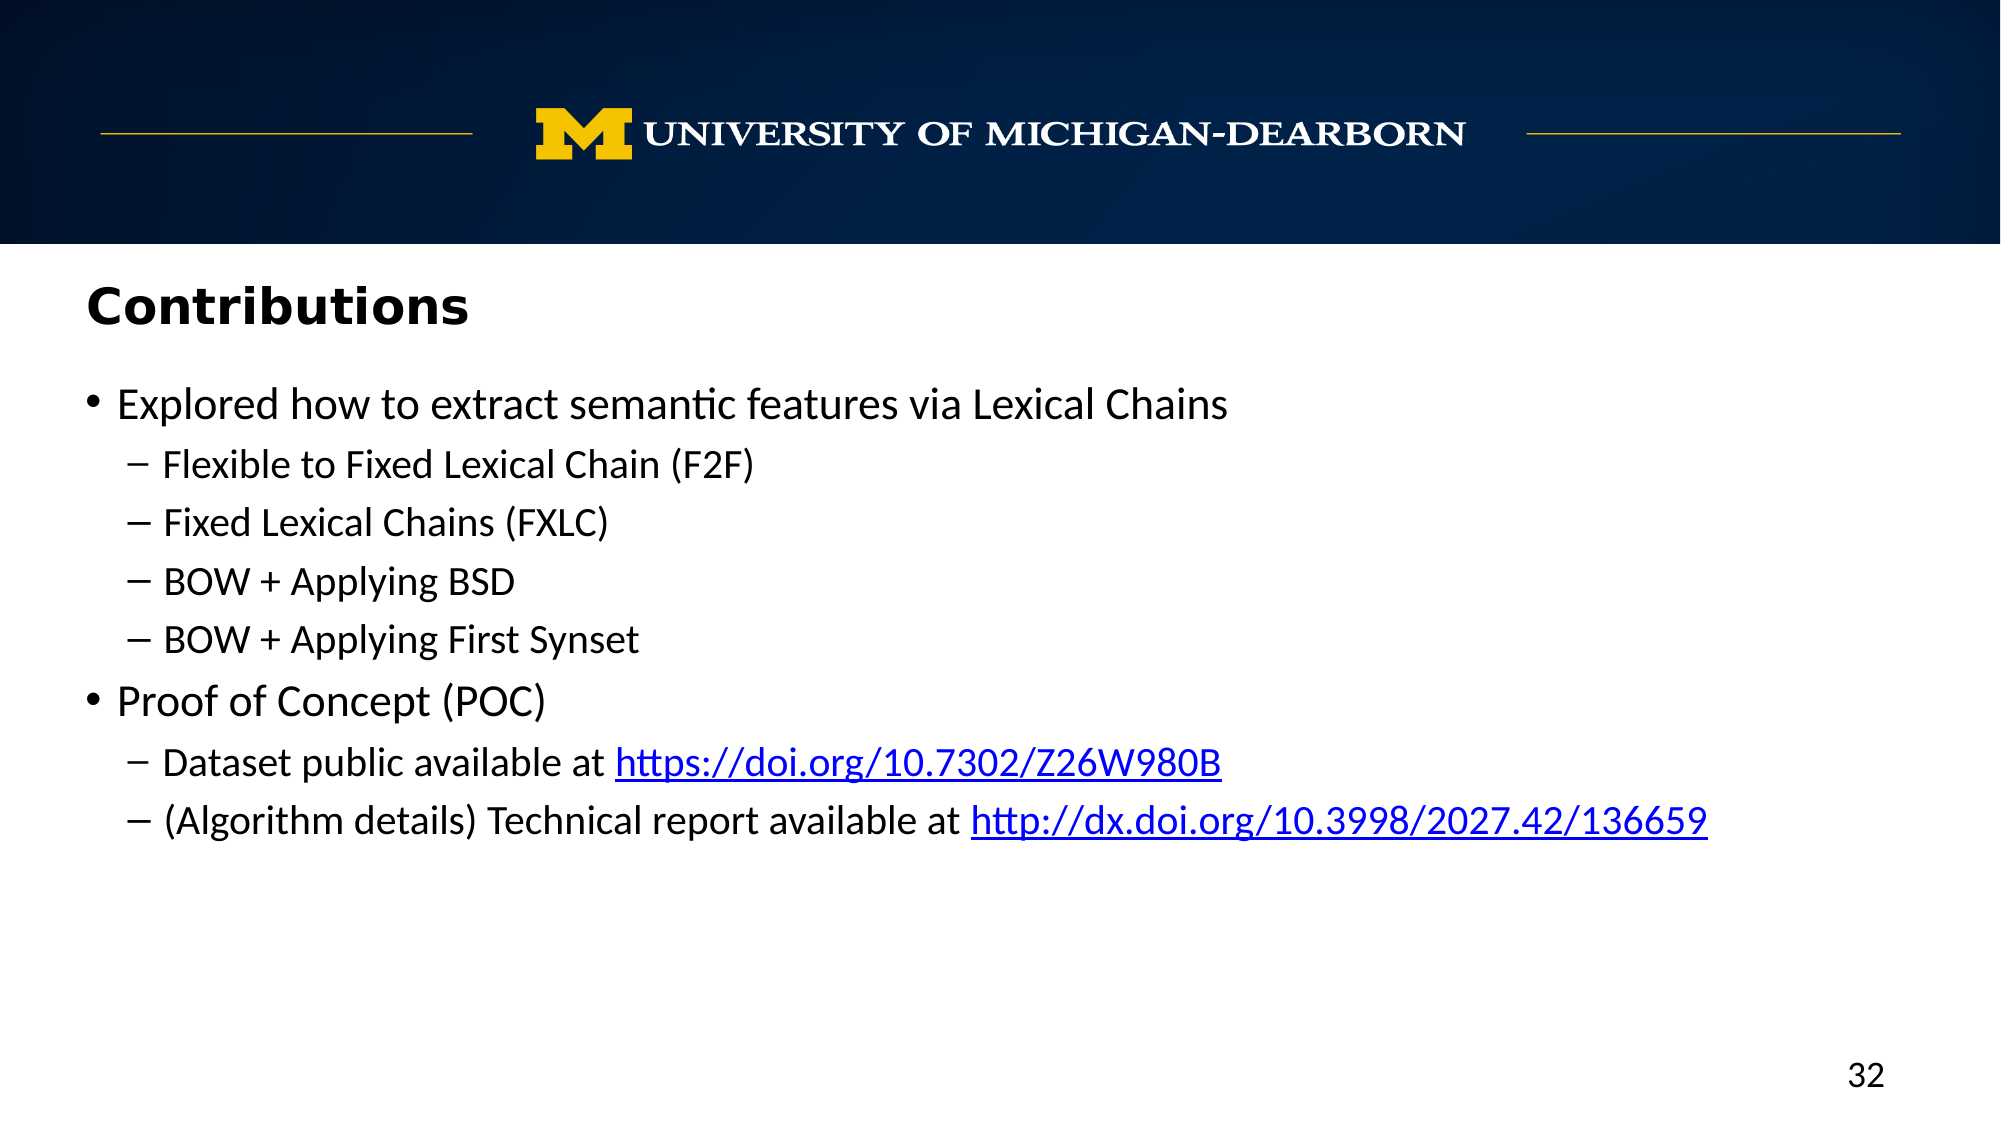

Contributions
Explored how to extract semantic features via Lexical Chains
 Flexible to Fixed Lexical Chain (F2F)
 Fixed Lexical Chains (FXLC)
 BOW + Applying BSD
 BOW + Applying First Synset
Proof of Concept (POC)
 Dataset public available at https://doi.org/10.7302/Z26W980B
 (Algorithm details) Technical report available at http://dx.doi.org/10.3998/2027.42/136659

32